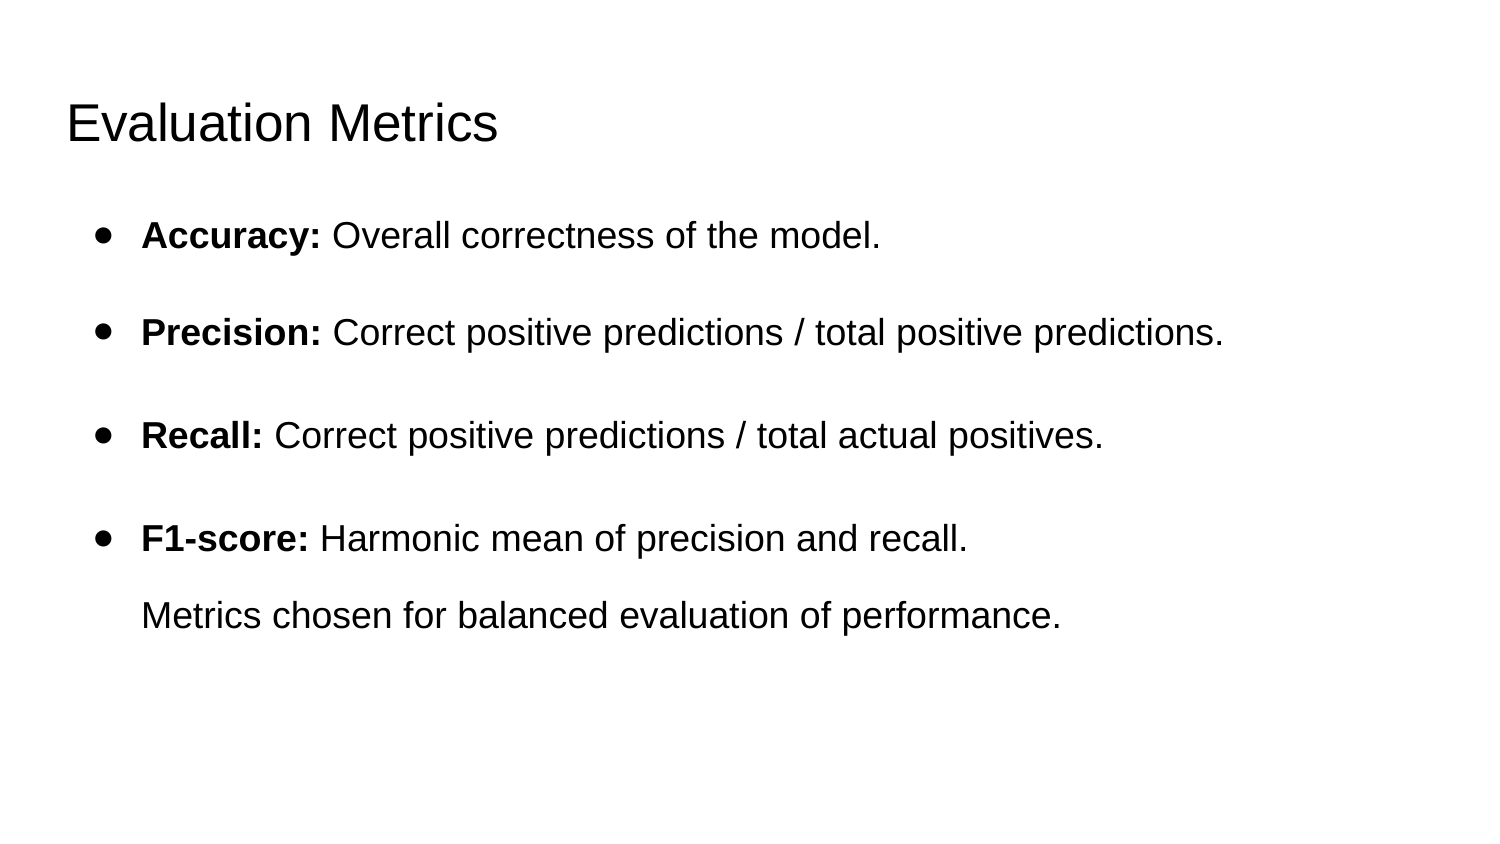

# Evaluation Metrics
Accuracy: Overall correctness of the model.
Precision: Correct positive predictions / total positive predictions.
Recall: Correct positive predictions / total actual positives.
F1-score: Harmonic mean of precision and recall.
Metrics chosen for balanced evaluation of performance.